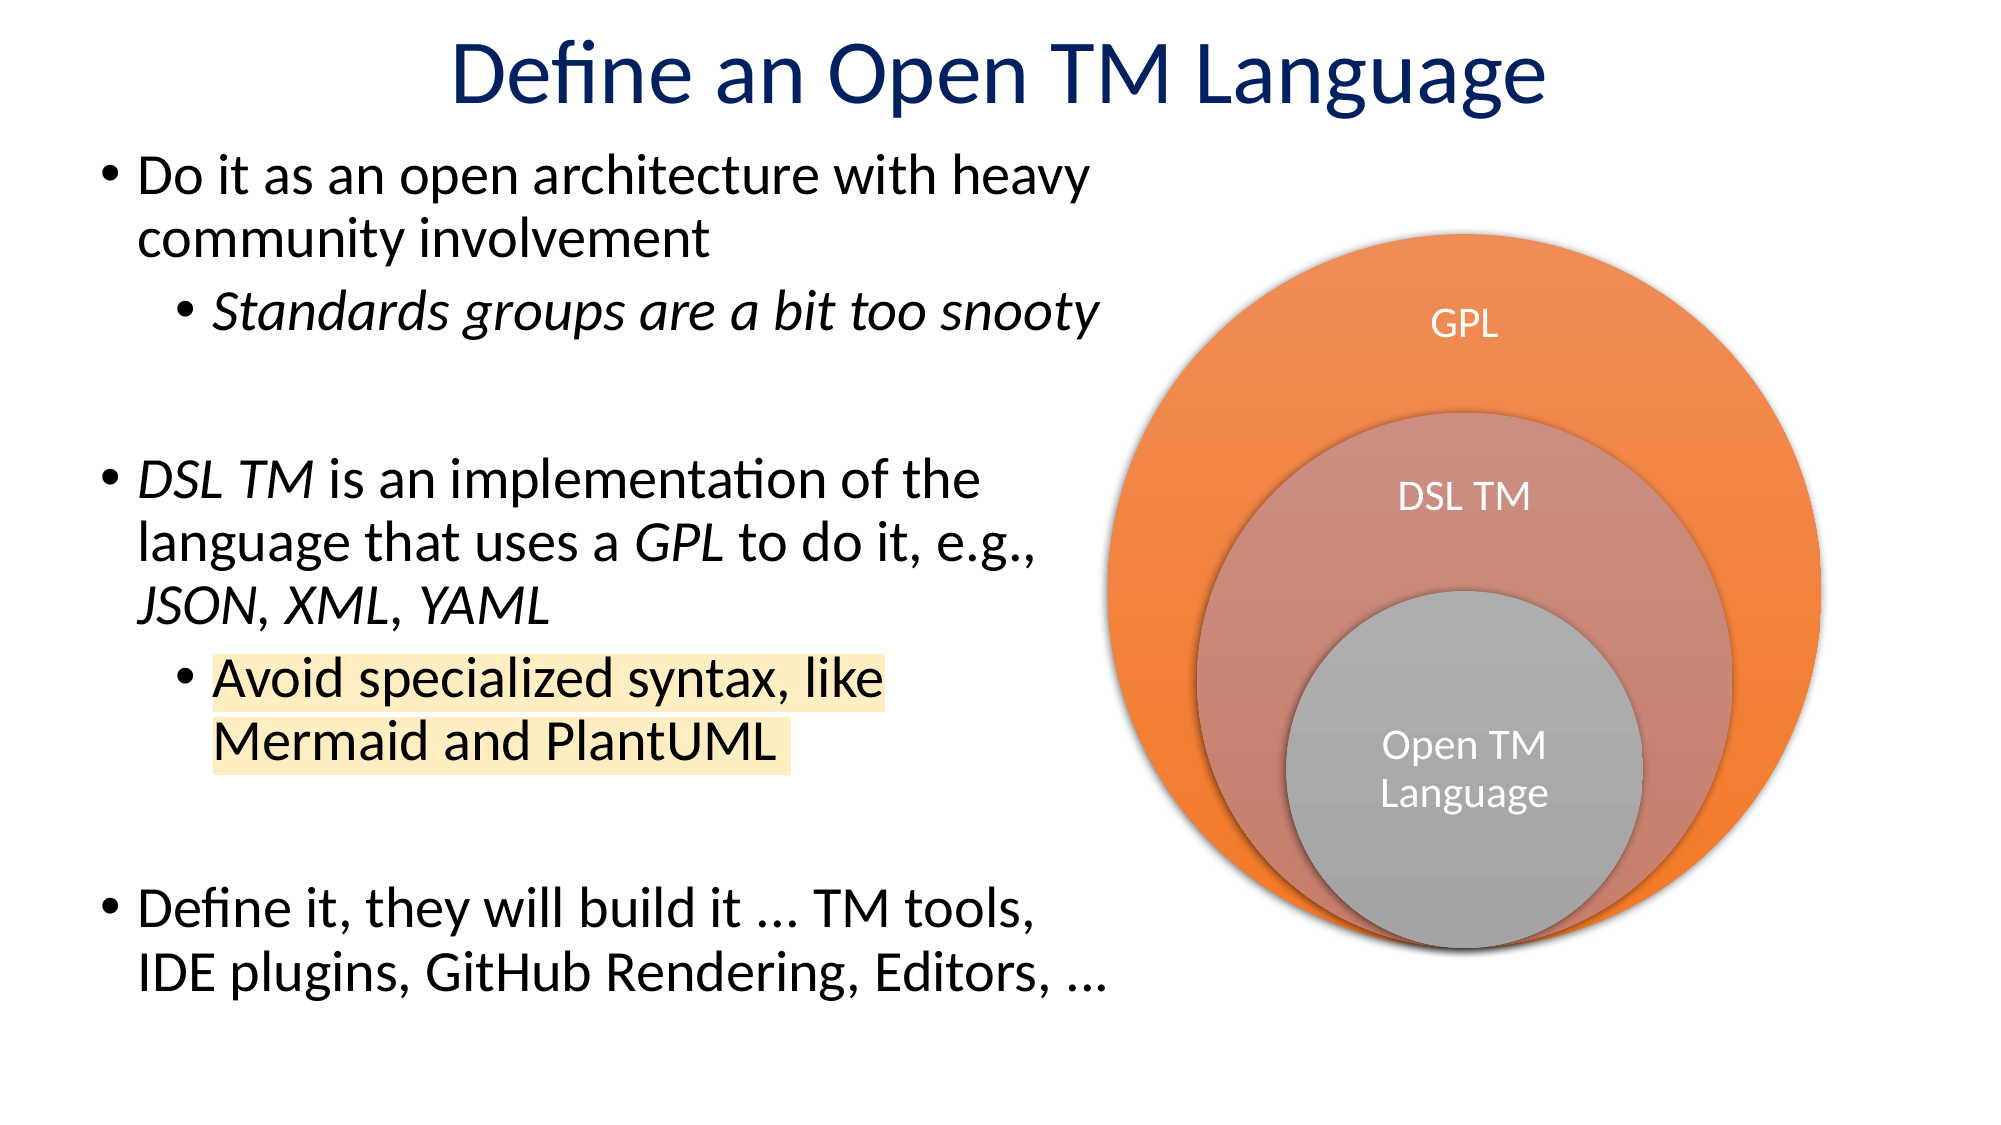

# Define an Open TM Language
Do it as an open architecture with heavy community involvement
Standards groups are a bit too snooty

DSL TM is an implementation of the language that uses a GPL to do it, e.g., JSON, XML, YAML
Avoid specialized syntax, like Mermaid and PlantUML

Define it, they will build it ... TM tools, IDE plugins, GitHub Rendering, Editors, ...
GPL
DSL TM
Open TM Language